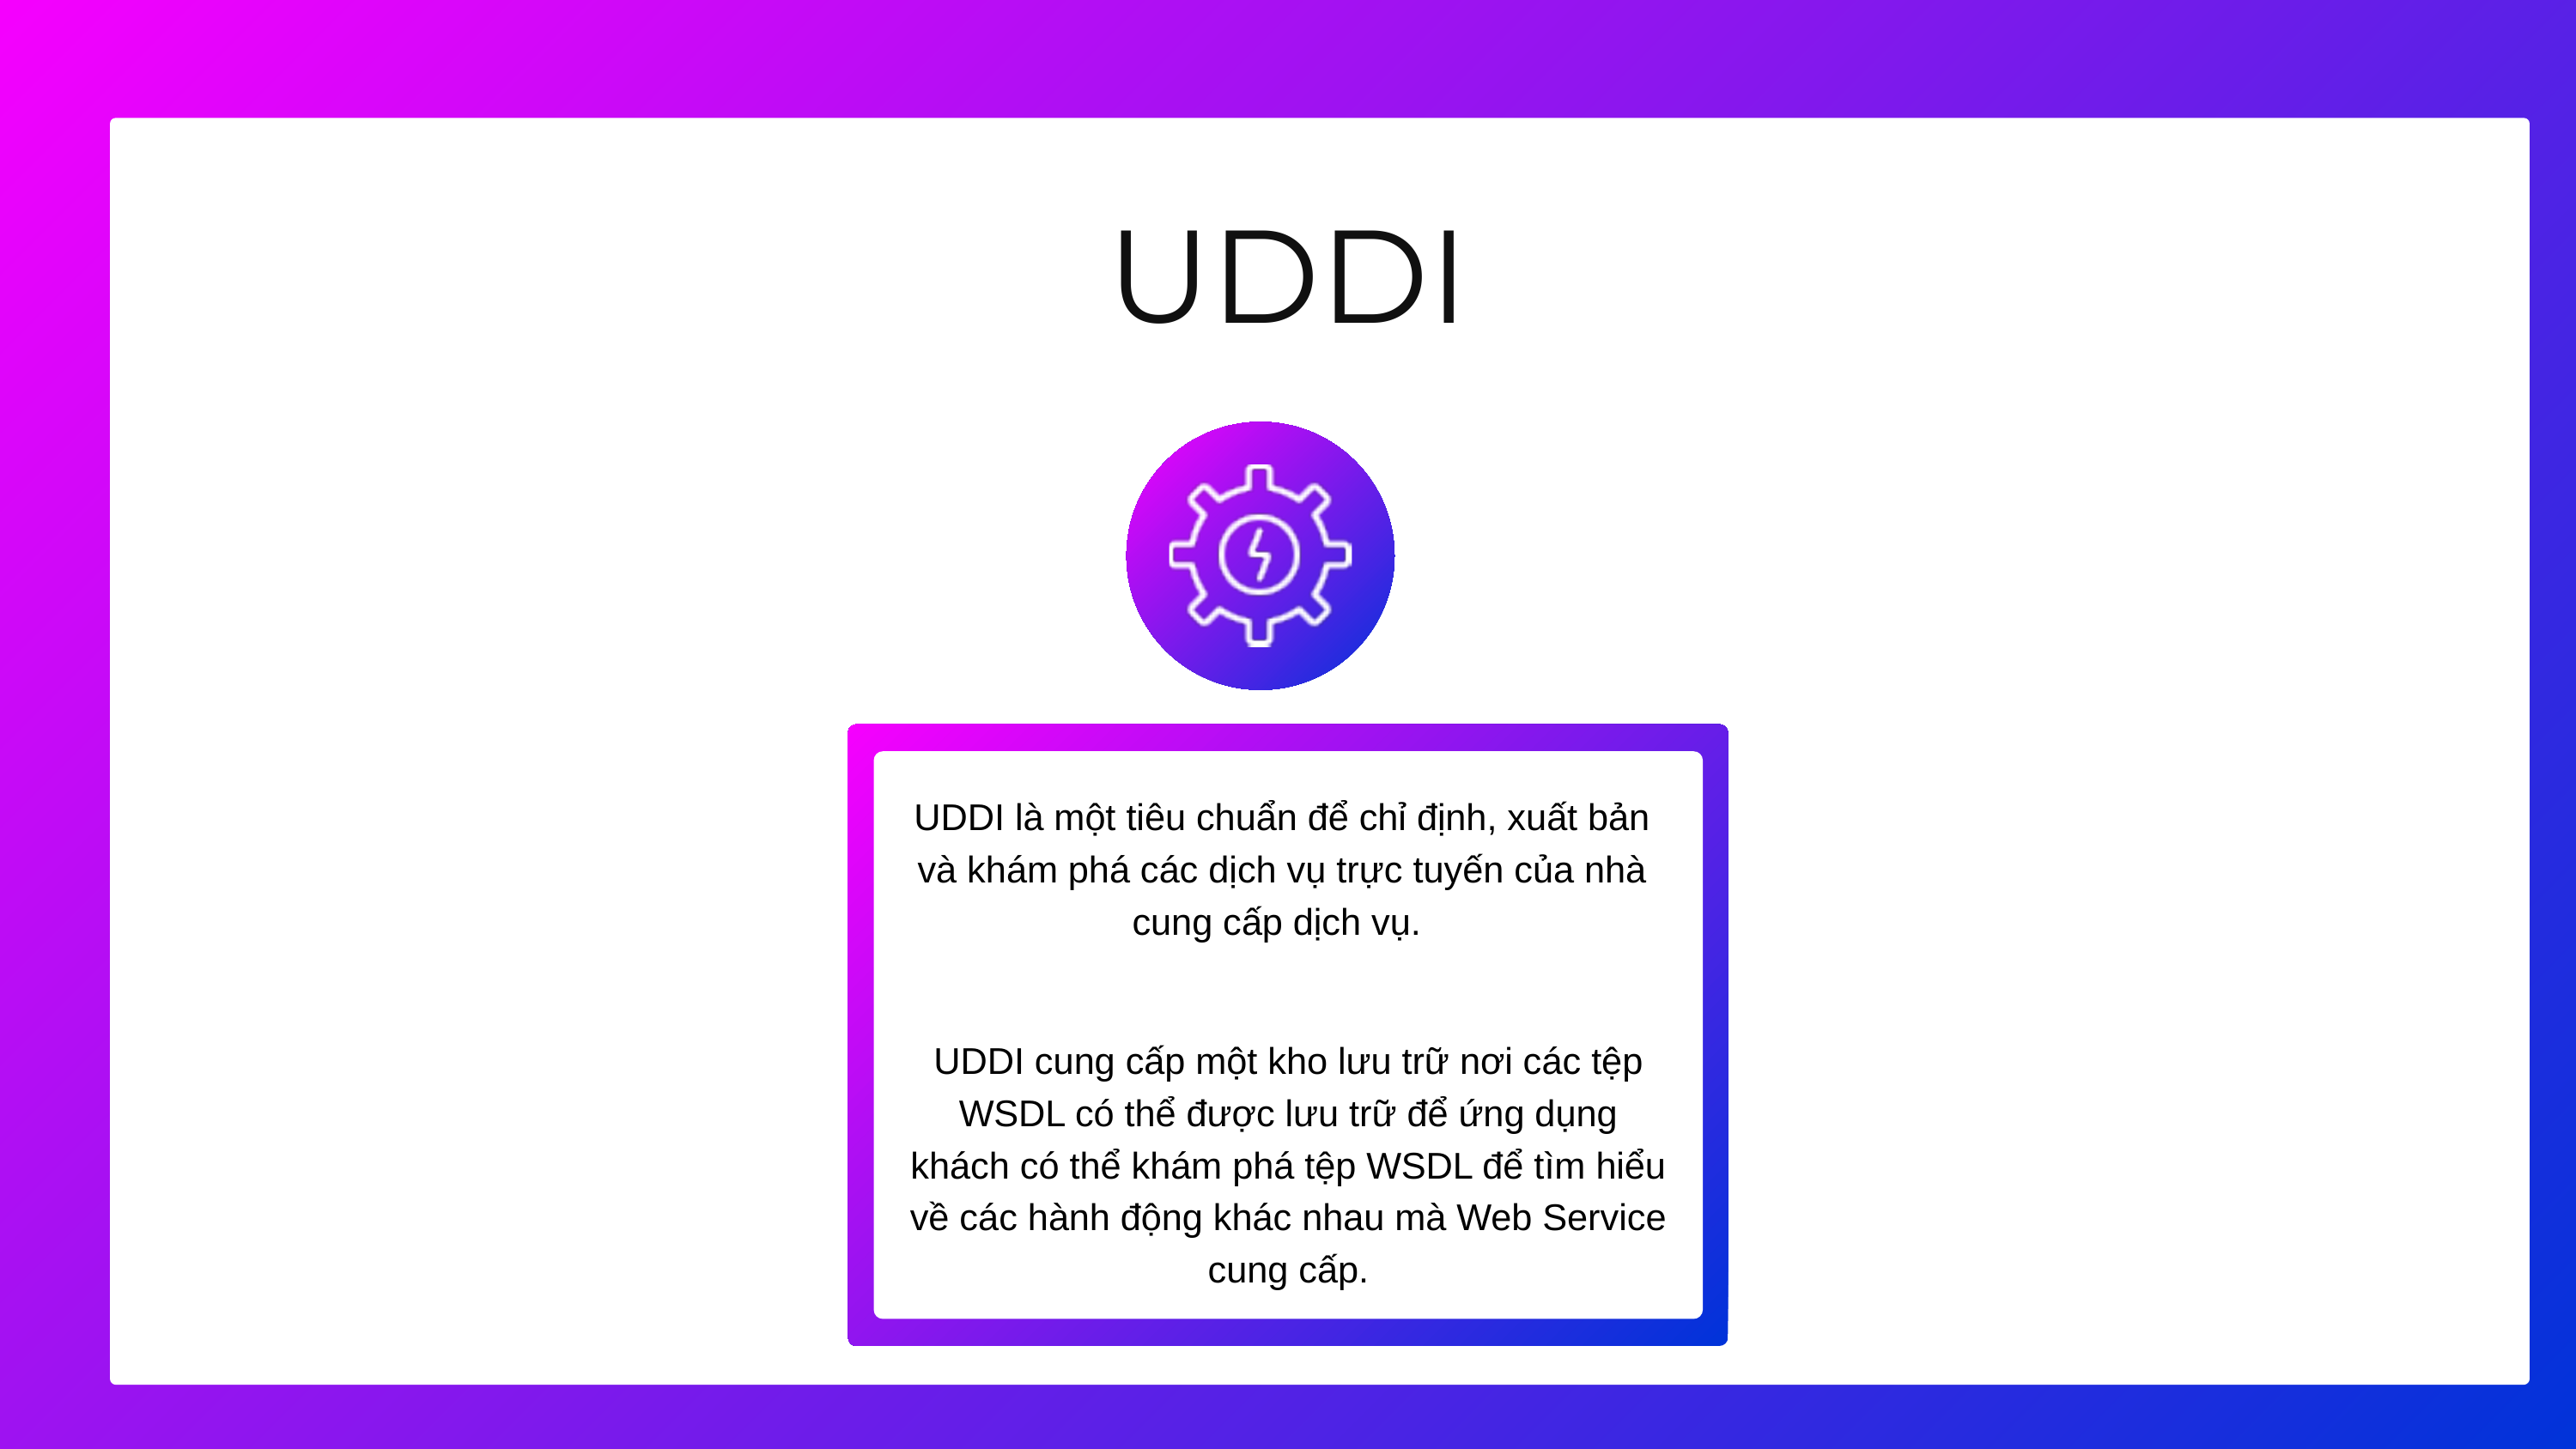

UDDI

UDDI là một tiêu chuẩn để chỉ định, xuất bản và khám phá các dịch vụ trực tuyến của nhà cung cấp dịch vụ.

UDDI cung cấp một kho lưu trữ nơi các tệp WSDL có thể được lưu trữ để ứng dụng khách có thể khám phá tệp WSDL để tìm hiểu về các hành động khác nhau mà Web Service cung cấp.